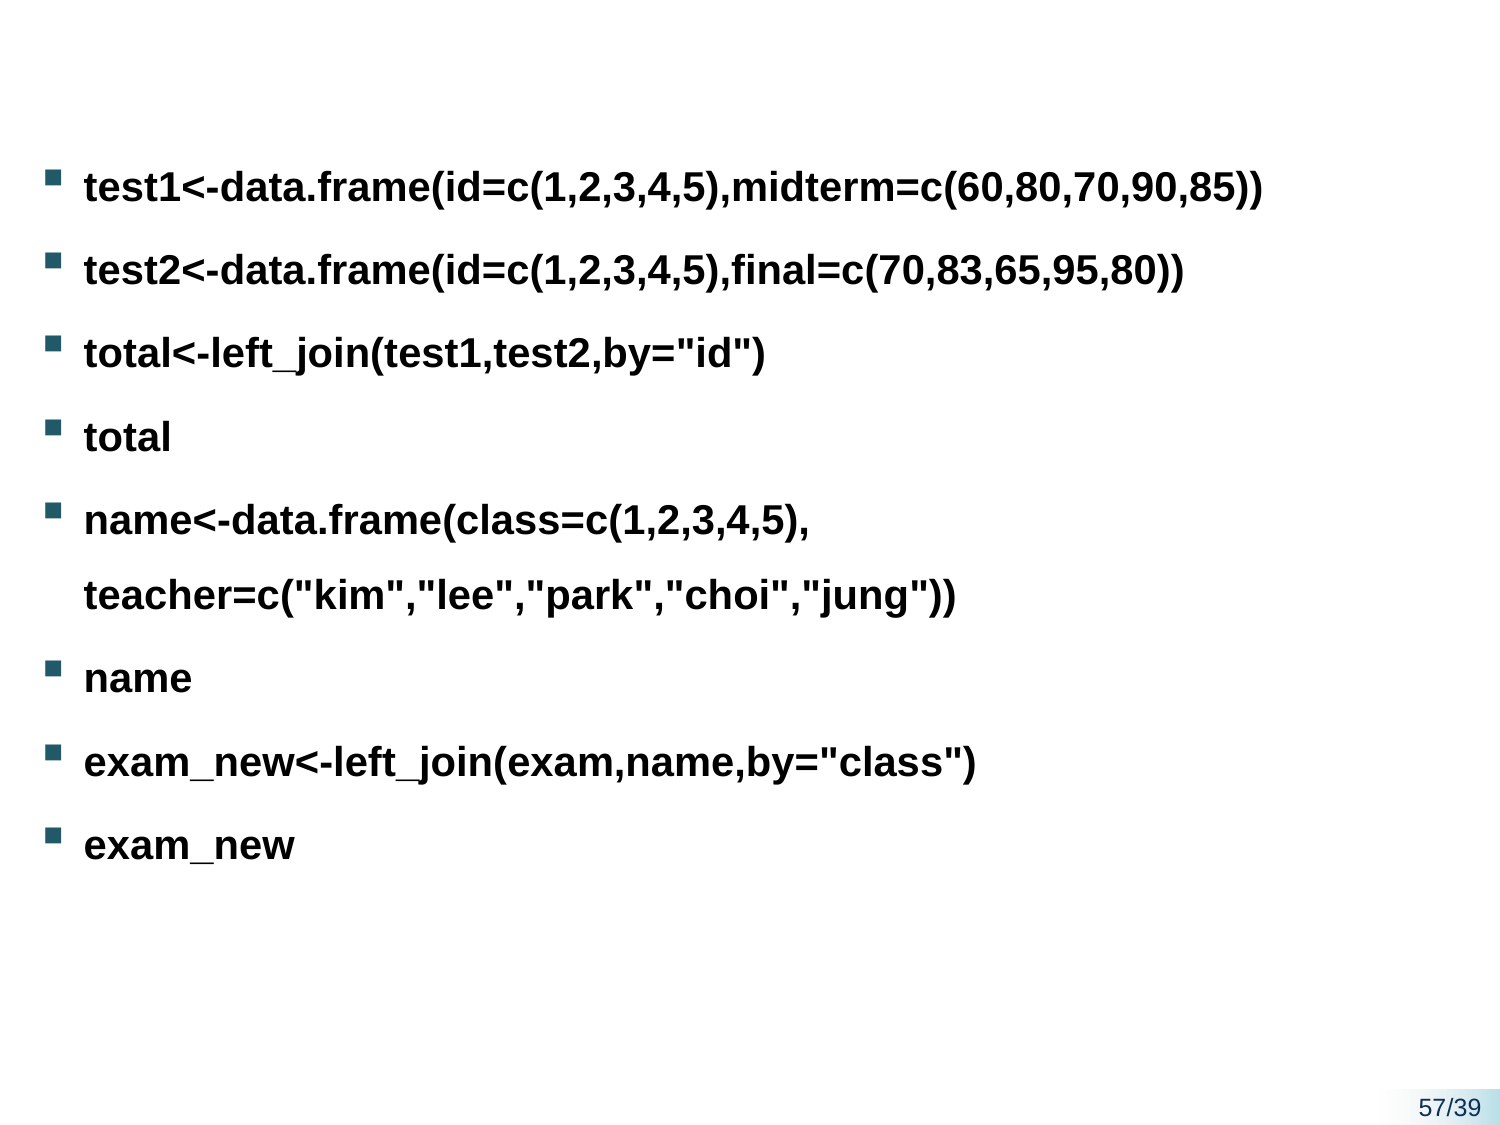

test1<-data.frame(id=c(1,2,3,4,5),midterm=c(60,80,70,90,85))
test2<-data.frame(id=c(1,2,3,4,5),final=c(70,83,65,95,80))
total<-left_join(test1,test2,by="id")
total
name<-data.frame(class=c(1,2,3,4,5), teacher=c("kim","lee","park","choi","jung"))
name
exam_new<-left_join(exam,name,by="class")
exam_new